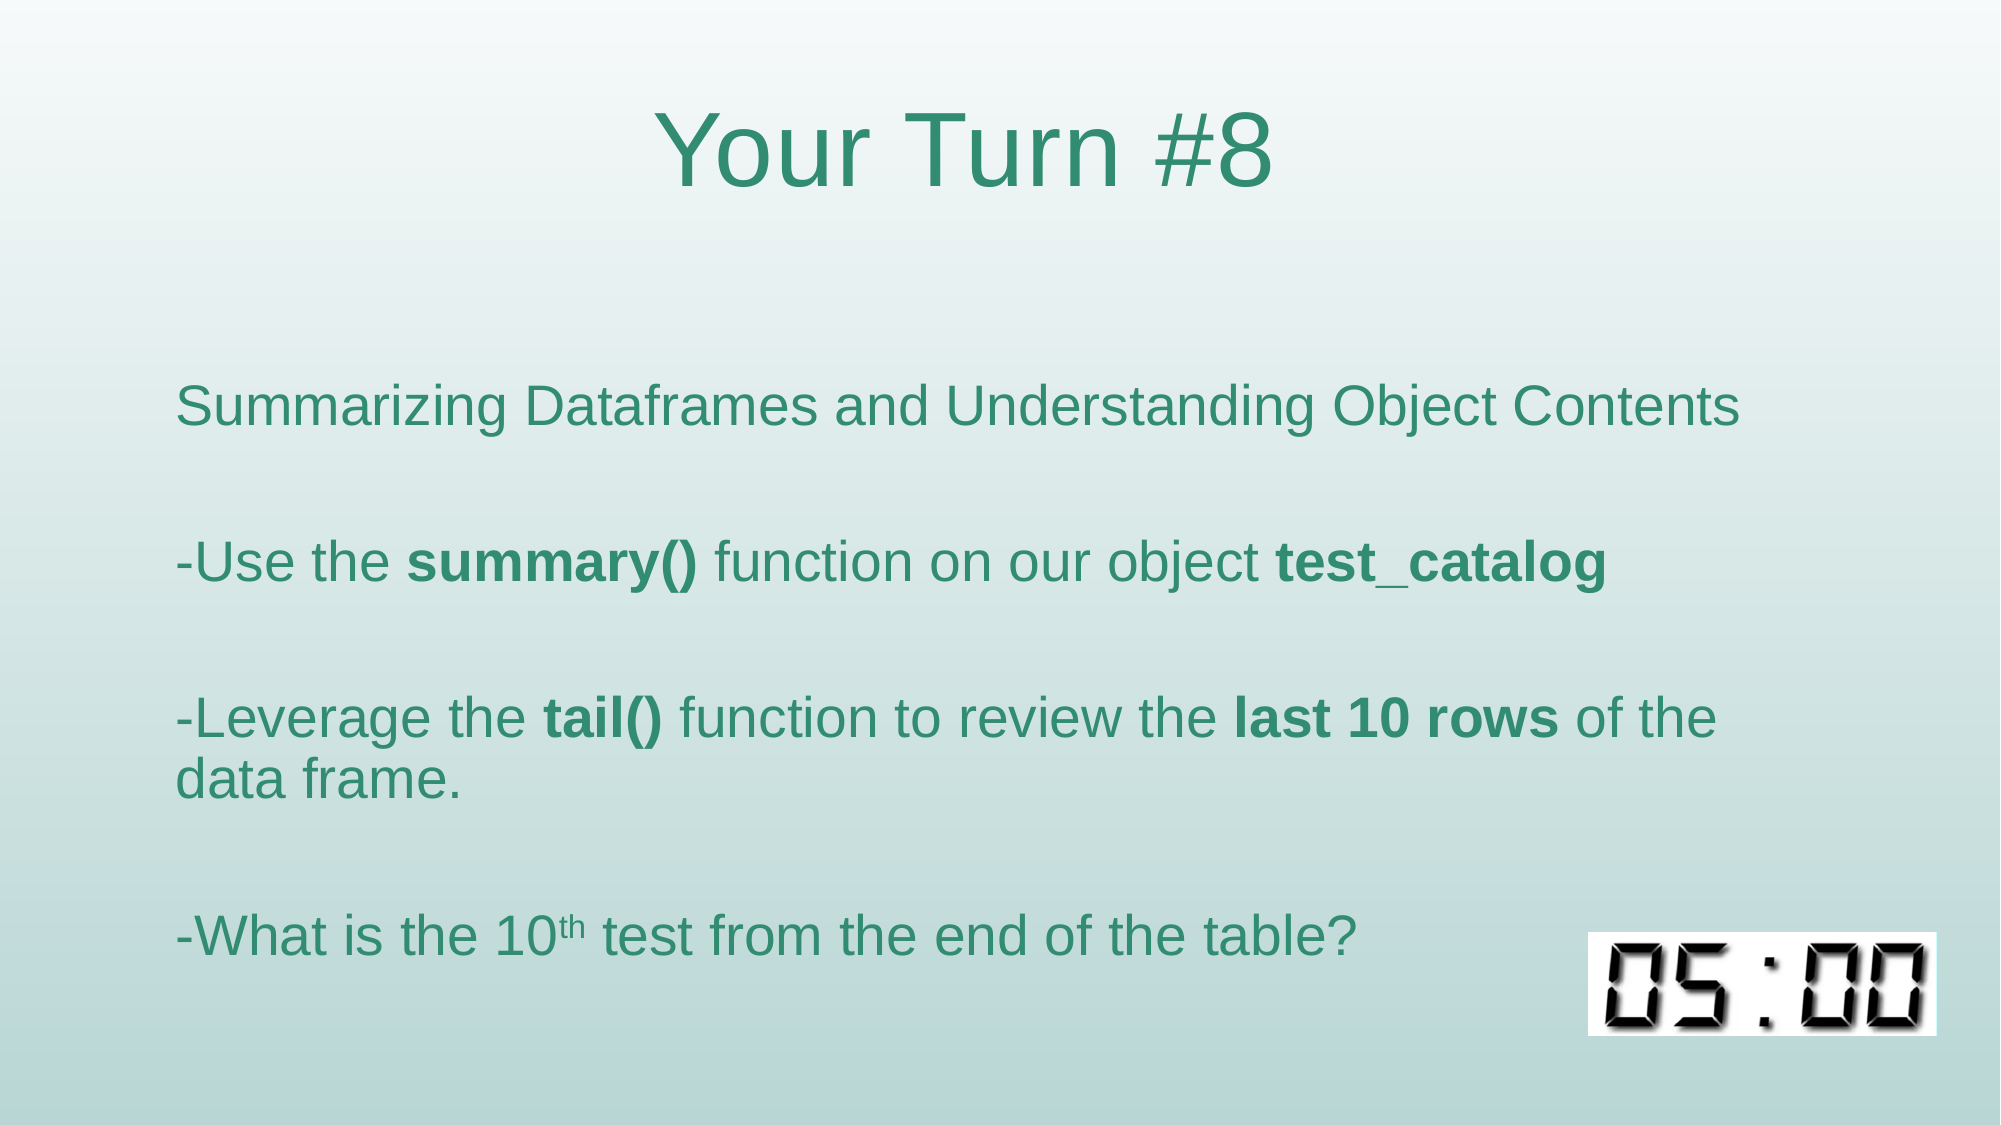

# Your Turn #8
Summarizing Dataframes and Understanding Object Contents

-Use the summary() function on our object test_catalog

-Leverage the tail() function to review the last 10 rows of the data frame.

-What is the 10th test from the end of the table?